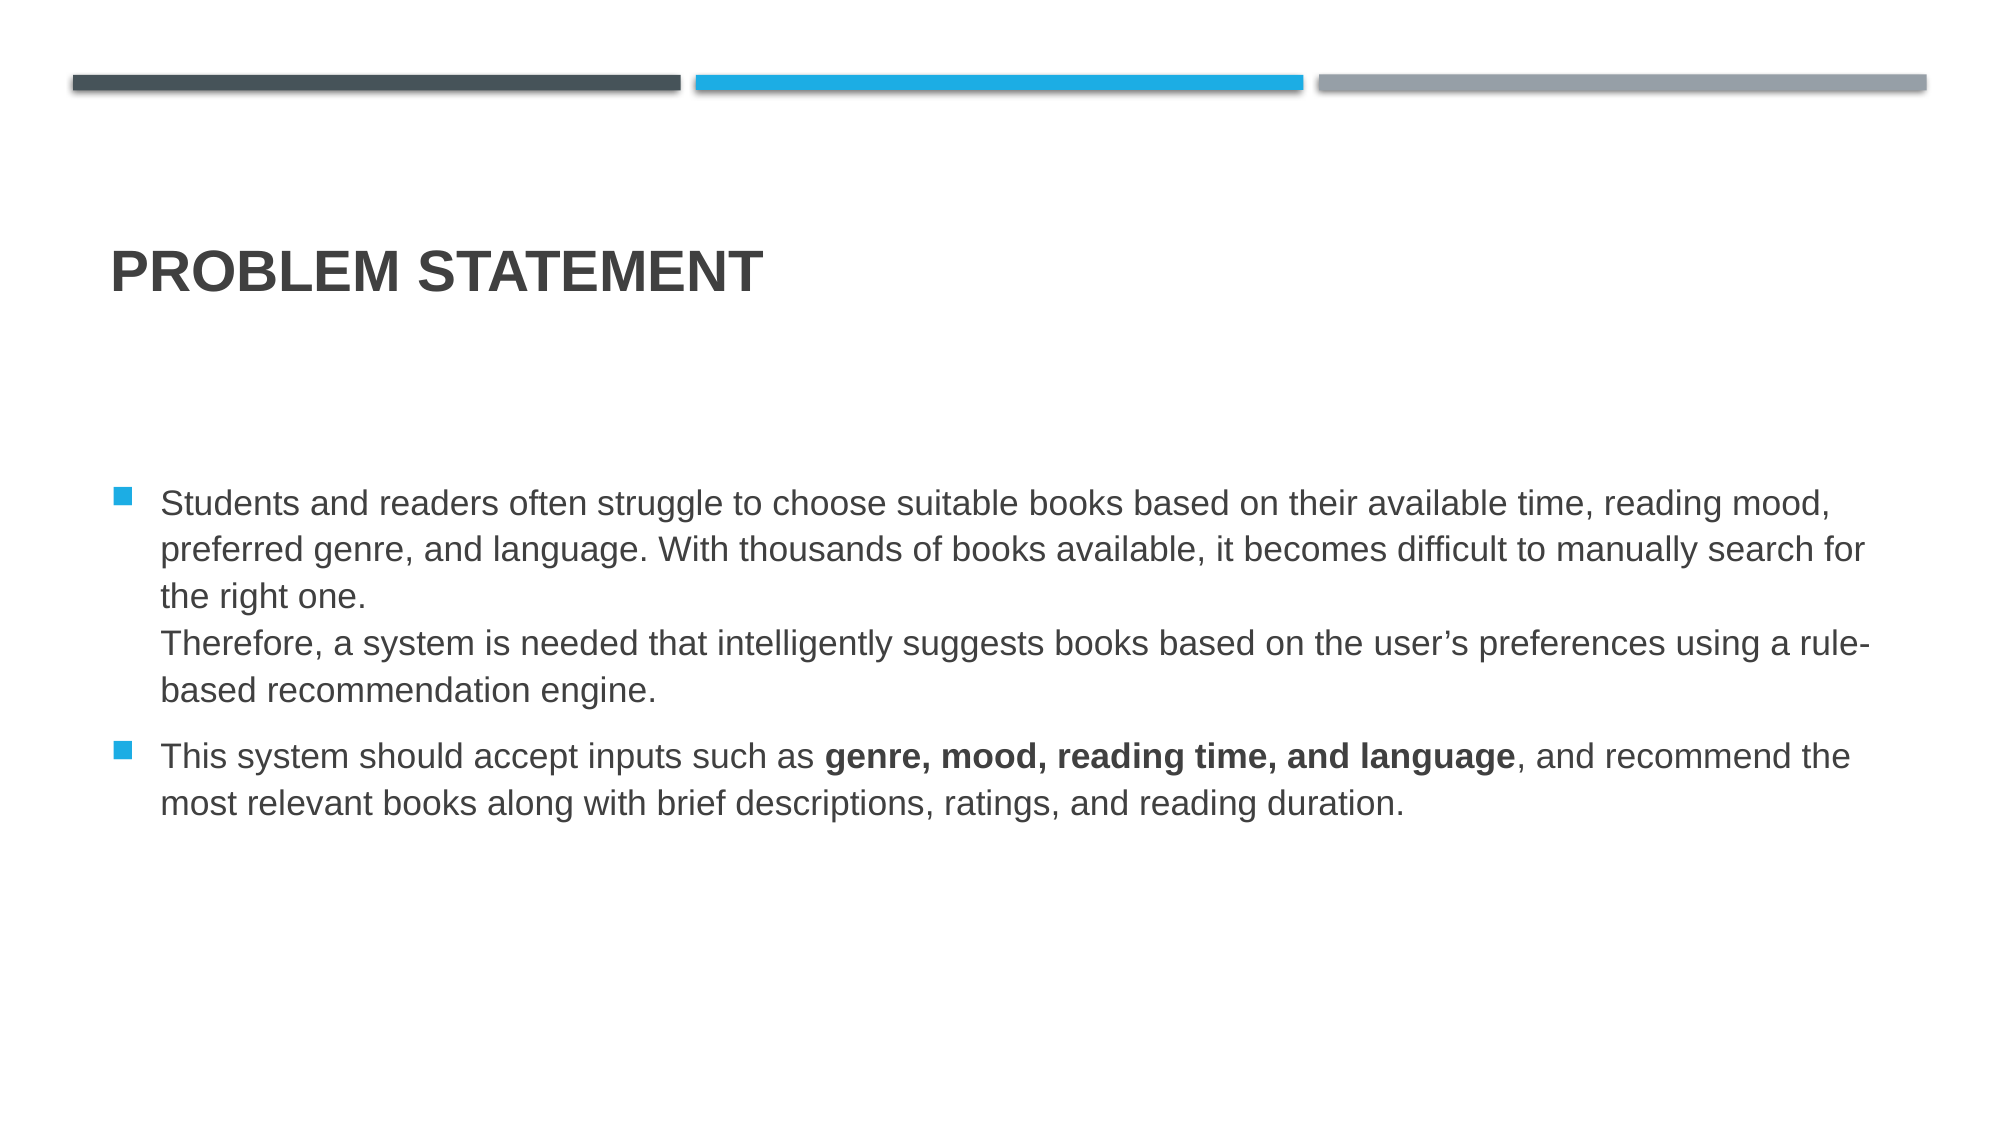

# Problem statement
Students and readers often struggle to choose suitable books based on their available time, reading mood, preferred genre, and language. With thousands of books available, it becomes difficult to manually search for the right one.
Therefore, a system is needed that intelligently suggests books based on the user’s preferences using a rule-based recommendation engine.
This system should accept inputs such as genre, mood, reading time, and language, and recommend the most relevant books along with brief descriptions, ratings, and reading duration.